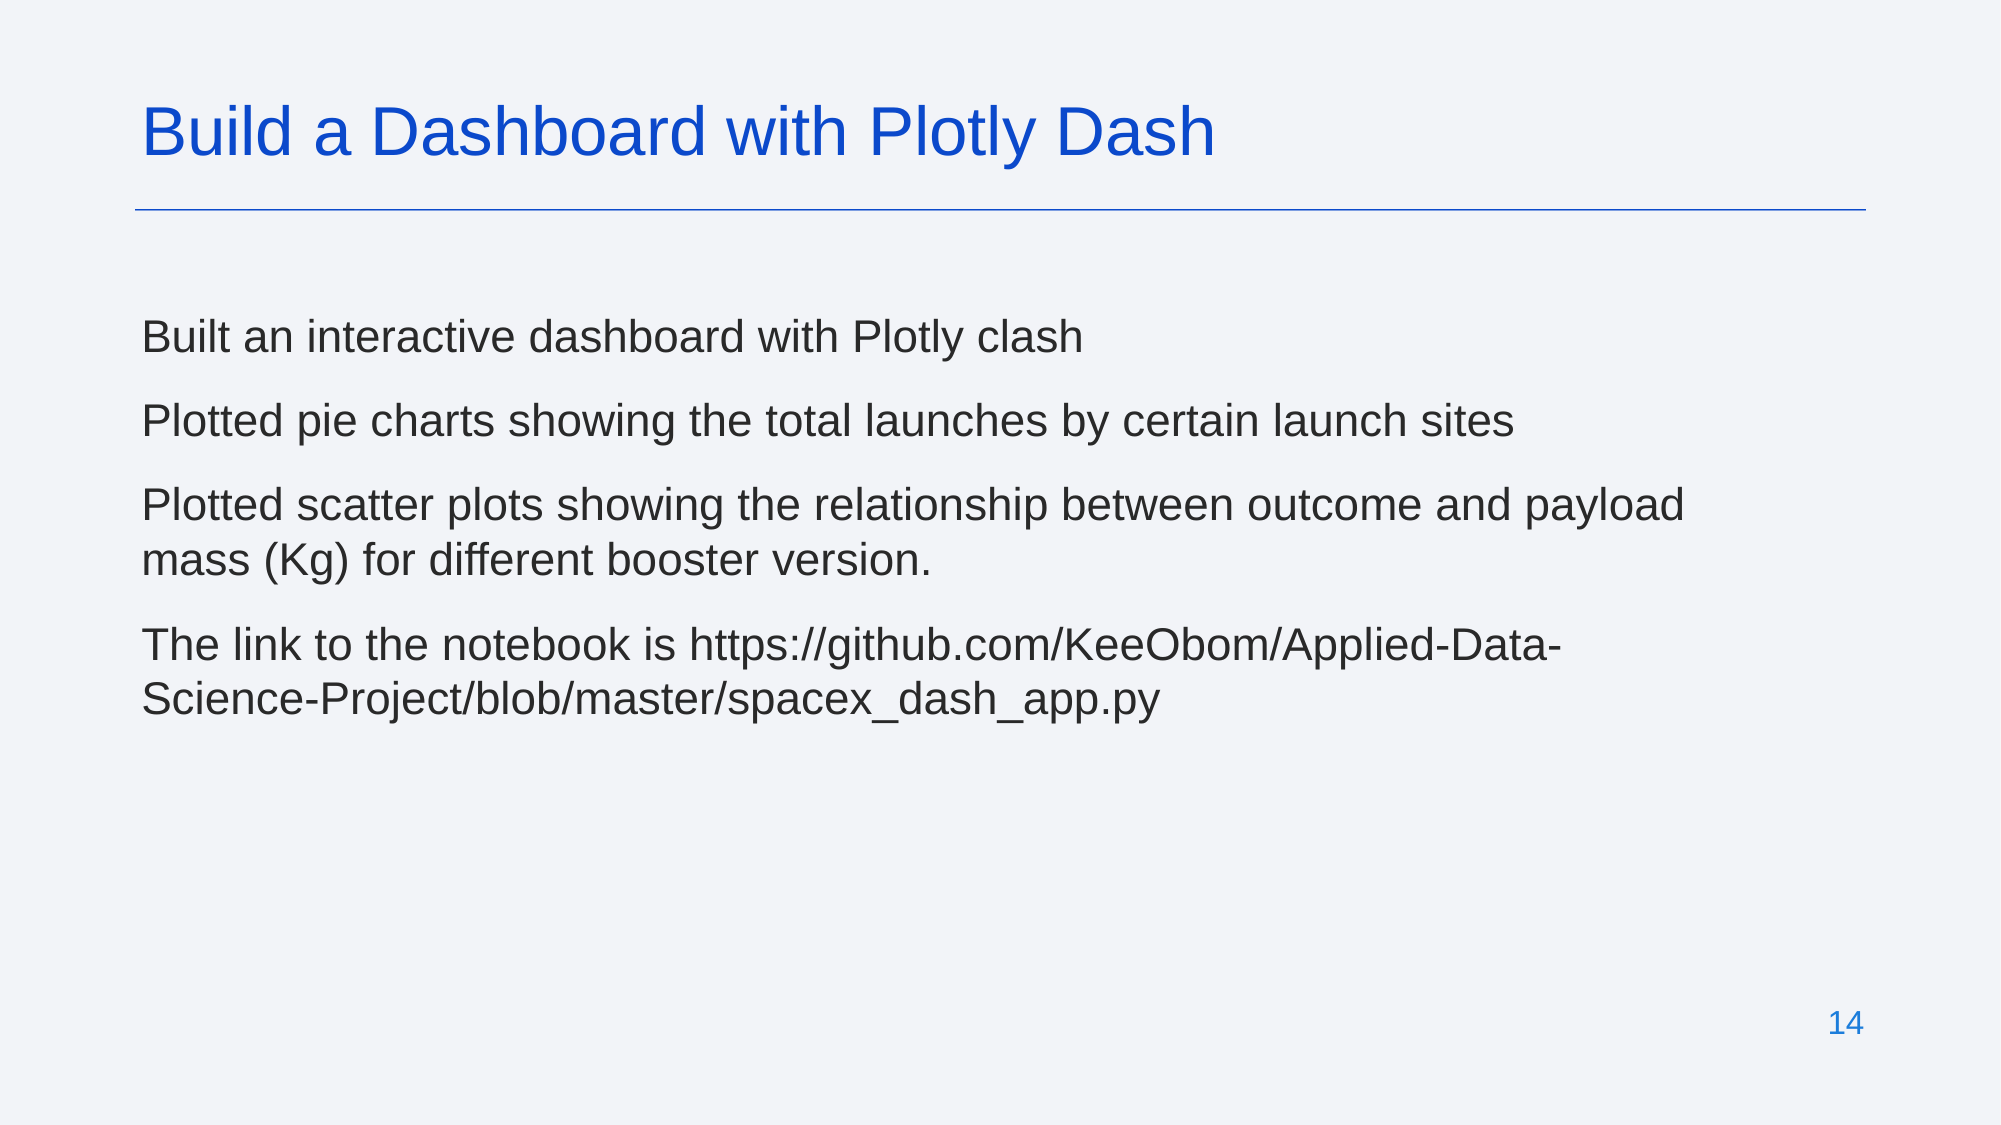

Build a Dashboard with Plotly Dash
Built an interactive dashboard with Plotly clash
Plotted pie charts showing the total launches by certain launch sites
Plotted scatter plots showing the relationship between outcome and payload mass (Kg) for different booster version.
The link to the notebook is https://github.com/KeeObom/Applied-Data-Science-Project/blob/master/spacex_dash_app.py

14